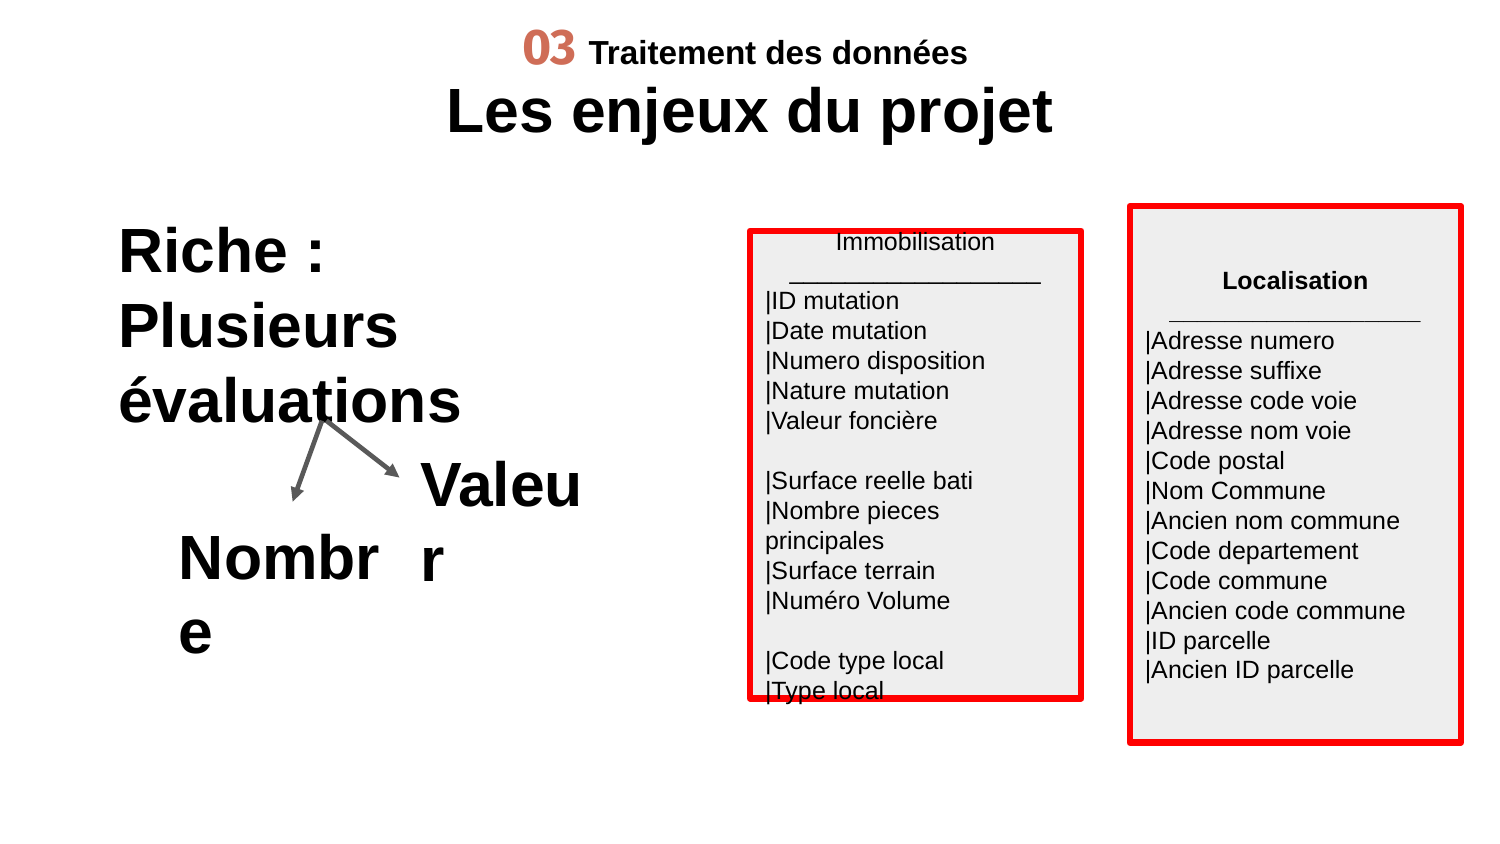

03 Traitement des données
# Les enjeux du projet
Localisation
__________________
|Adresse numero
|Adresse suffixe
|Adresse code voie
|Adresse nom voie
|Code postal
|Nom Commune
|Ancien nom commune
|Code departement
|Code commune
|Ancien code commune
|ID parcelle
|Ancien ID parcelle
Immobilisation
__________________
|ID mutation
|Date mutation
|Numero disposition
|Nature mutation
|Valeur foncière

|Surface reelle bati
|Nombre pieces principales
|Surface terrain
|Numéro Volume

|Code type local
|Type local
Riche :
Plusieurs évaluations
Valeur
Nombre